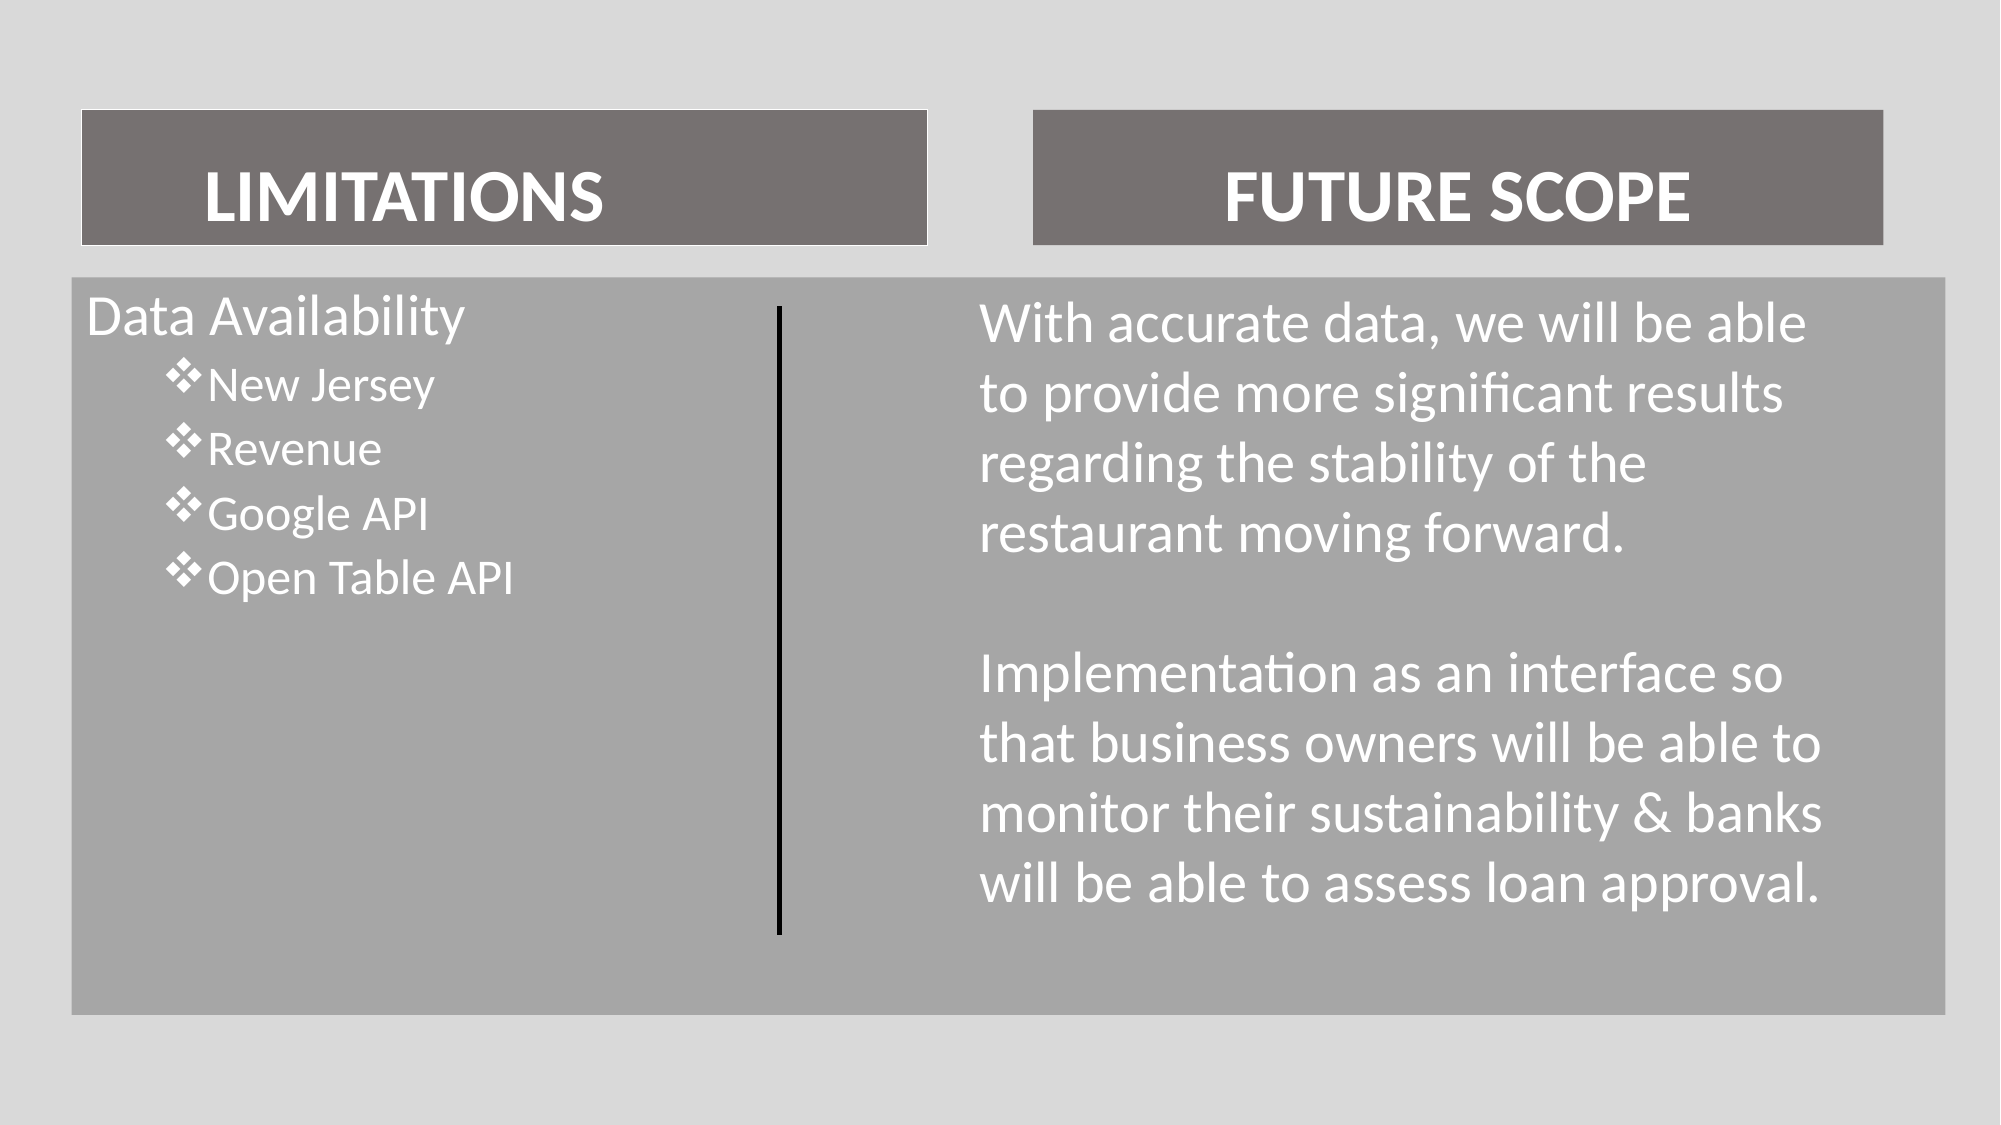

LIMITATIONS
FUTURE SCOPE
Data Availability
New Jersey
Revenue
Google API
Open Table API

With accurate data, we will be able to provide more significant results regarding the stability of the restaurant moving forward.

Implementation as an interface so that business owners will be able to monitor their sustainability & banks will be able to assess loan approval.